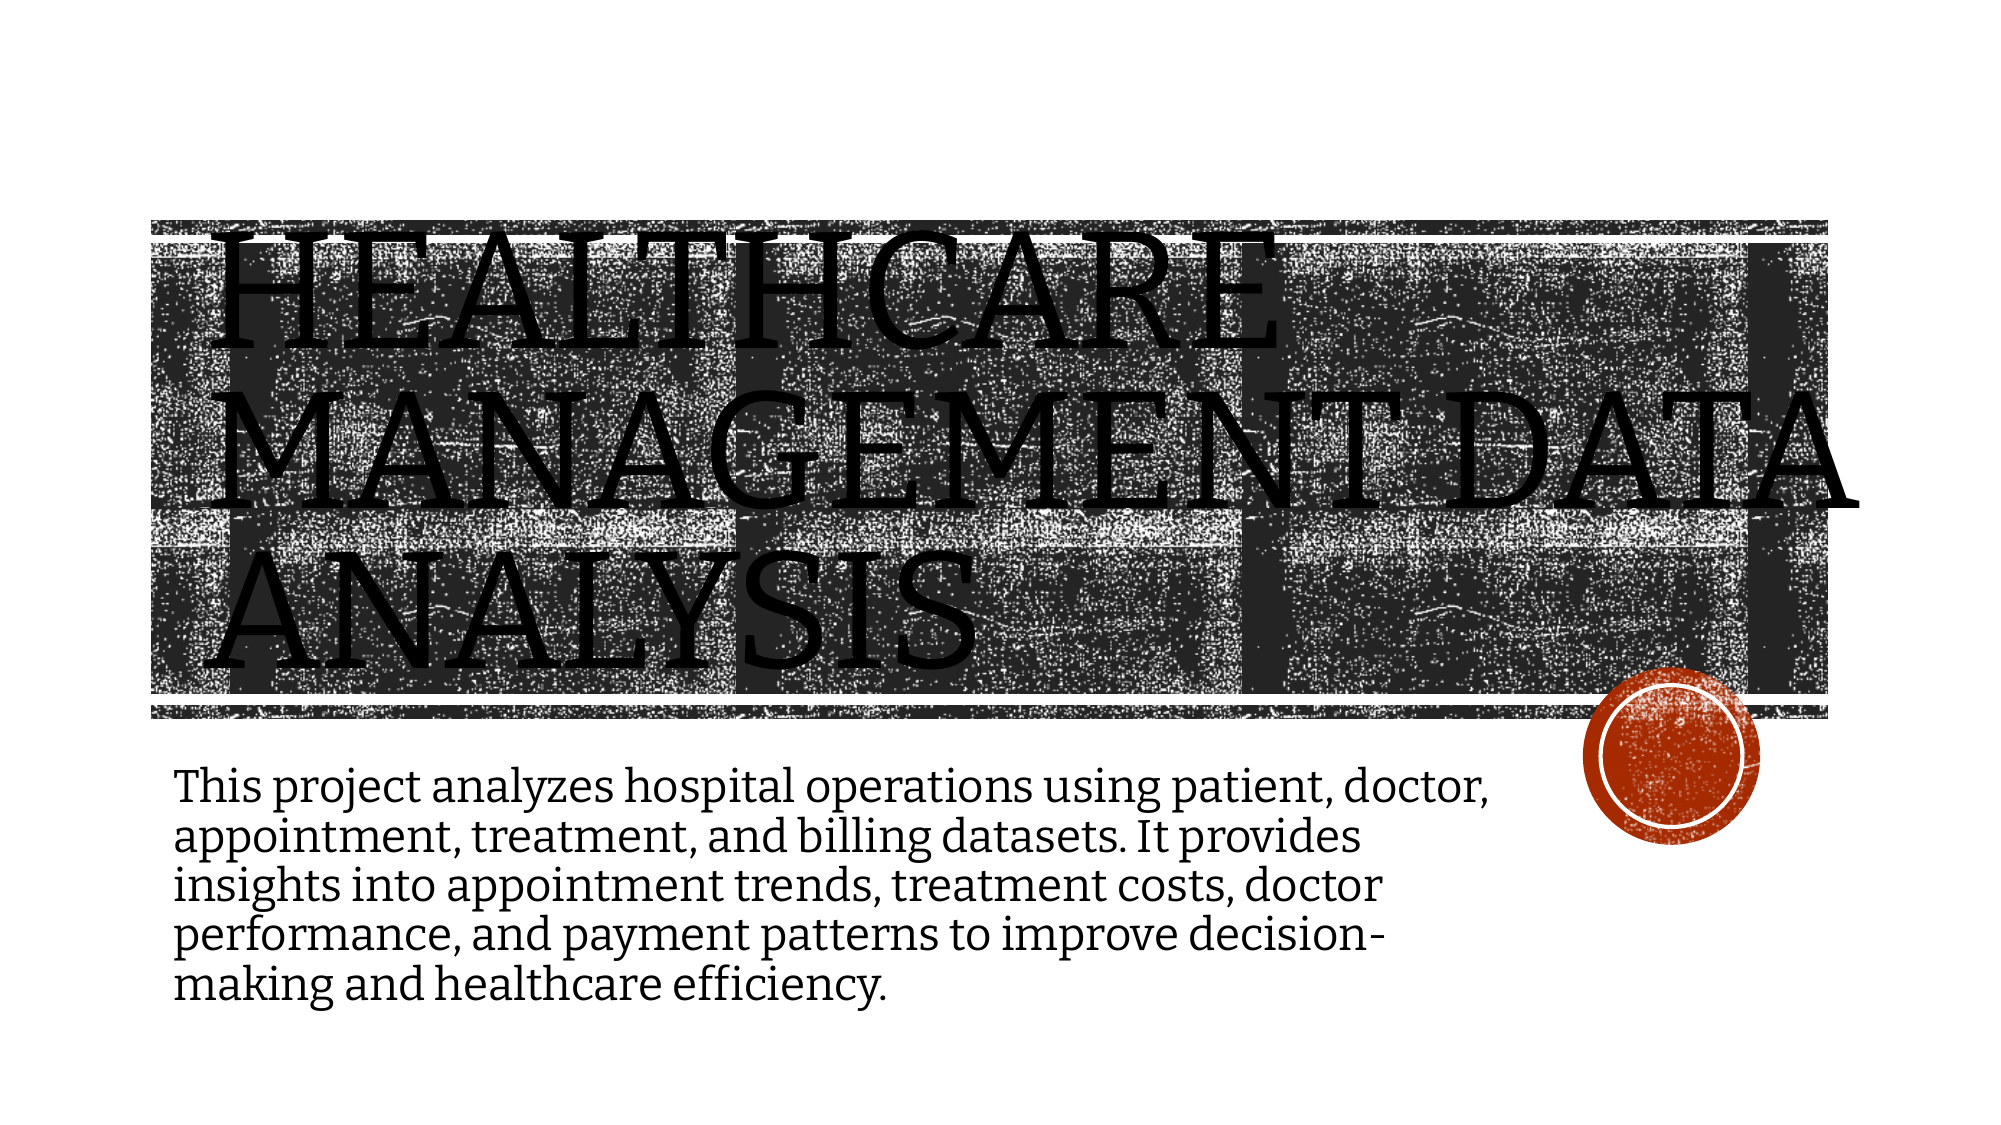

# Healthcare Management Data Analysis
This project analyzes hospital operations using patient, doctor, appointment, treatment, and billing datasets. It provides insights into appointment trends, treatment costs, doctor performance, and payment patterns to improve decision-making and healthcare efficiency.